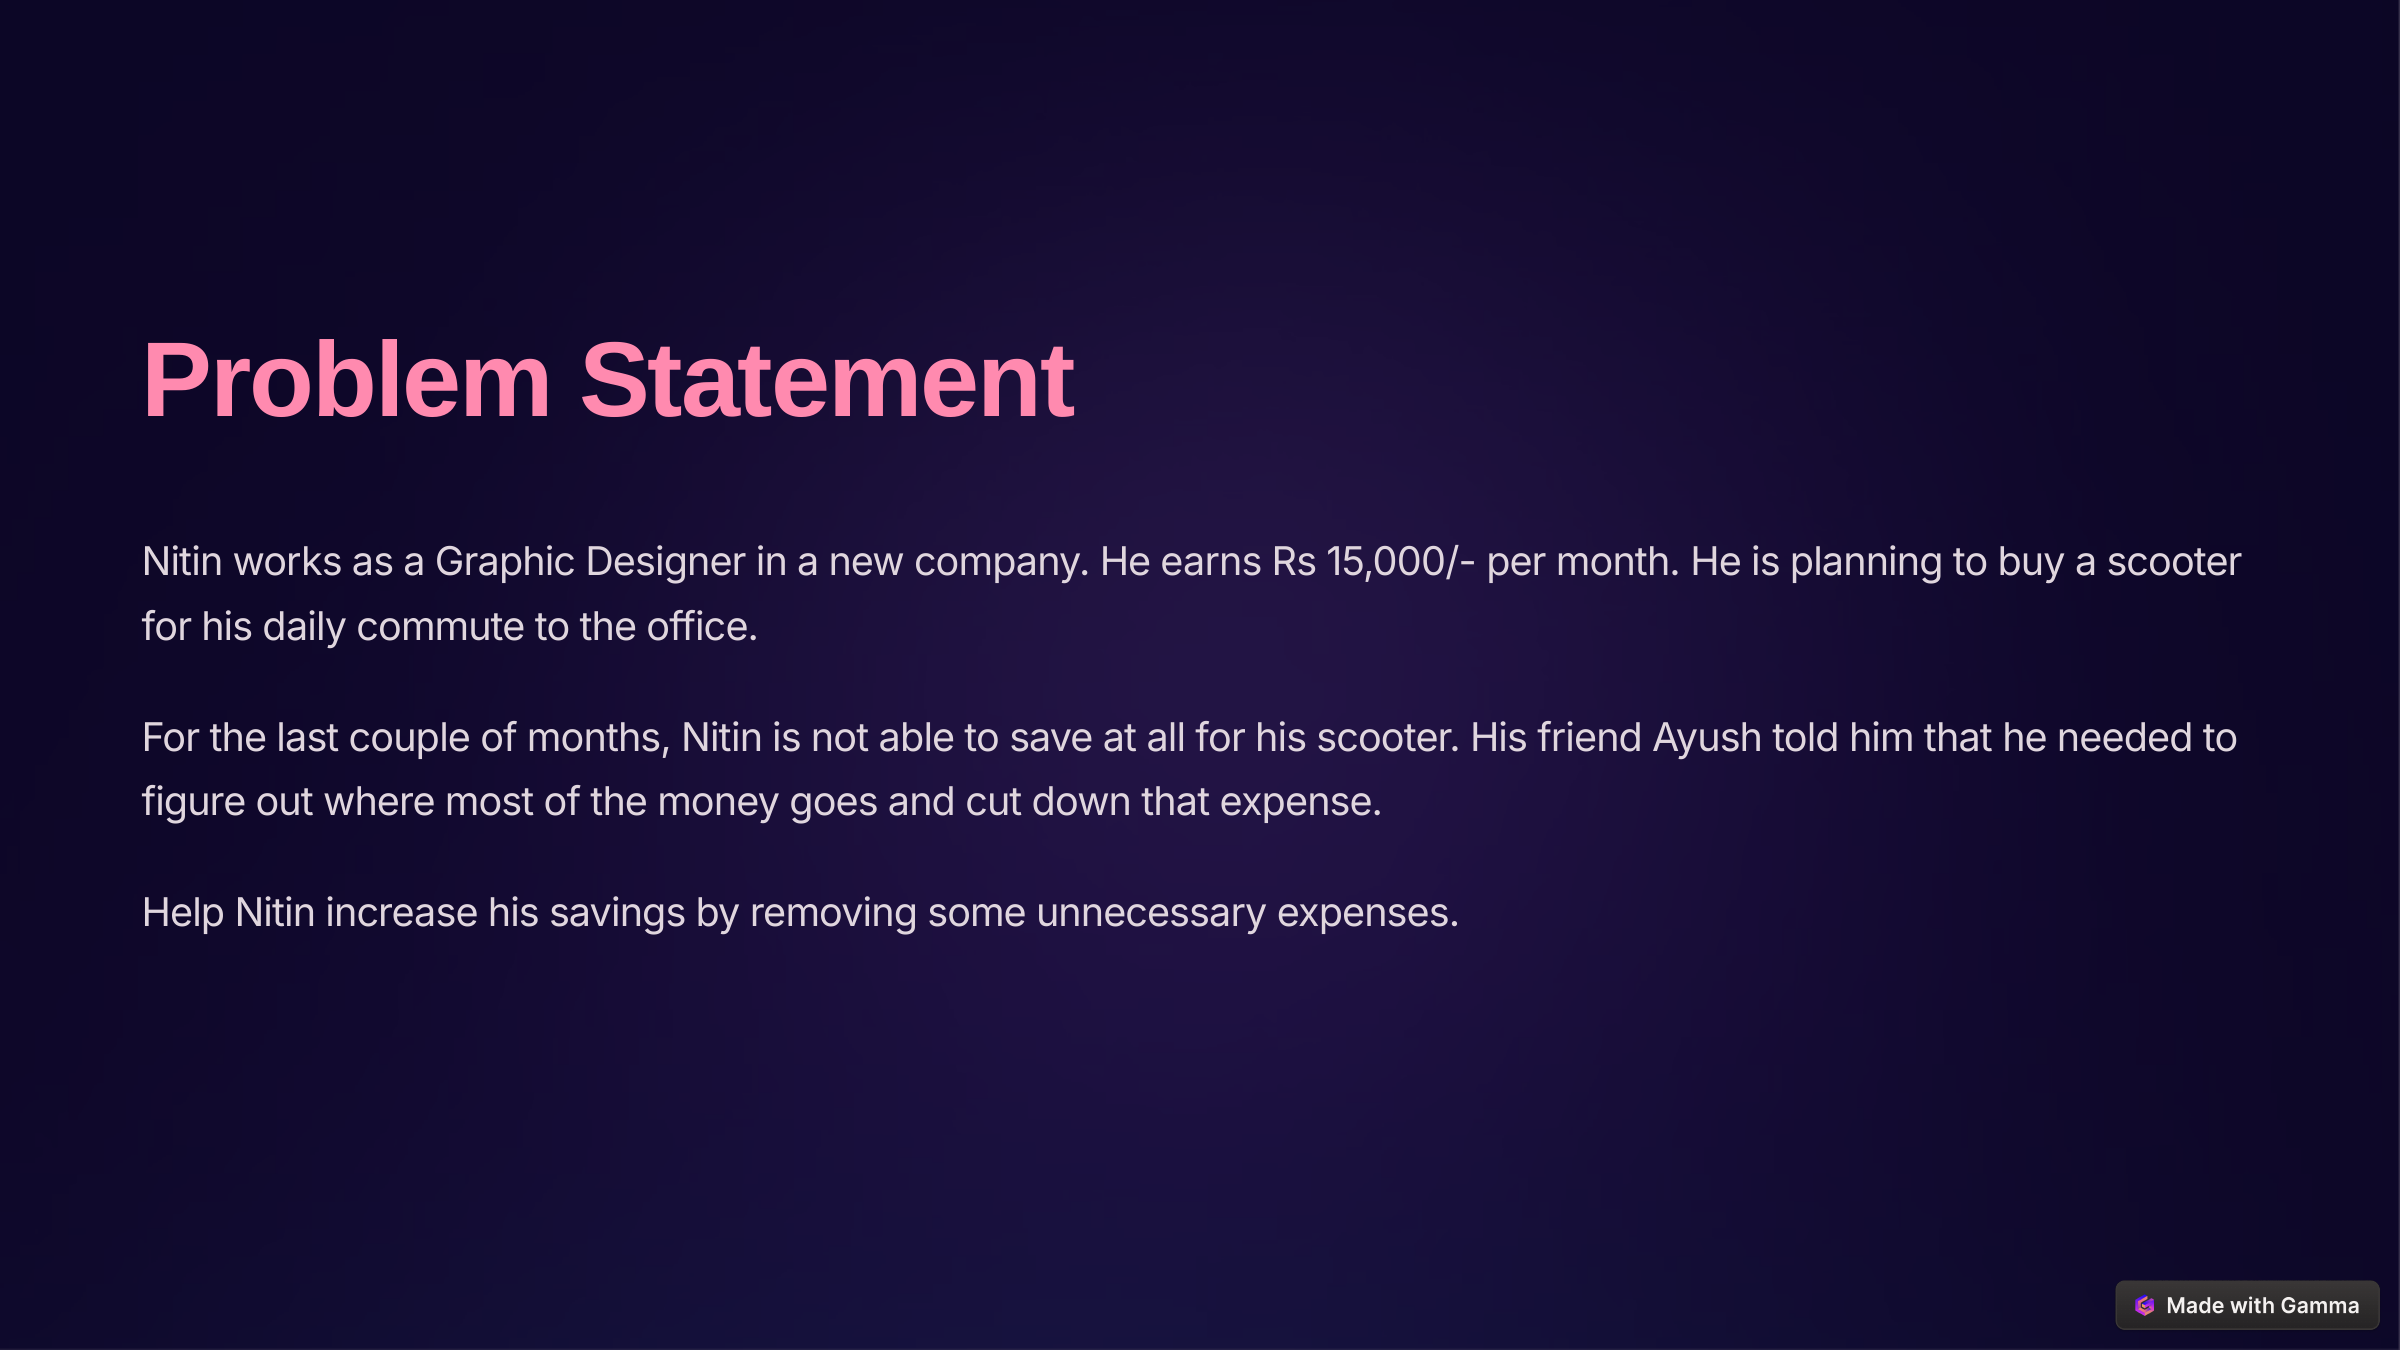

Problem Statement
Nitin works as a Graphic Designer in a new company. He earns Rs 15,000/- per month. He is planning to buy a scooter for his daily commute to the office.
For the last couple of months, Nitin is not able to save at all for his scooter. His friend Ayush told him that he needed to figure out where most of the money goes and cut down that expense.
Help Nitin increase his savings by removing some unnecessary expenses.